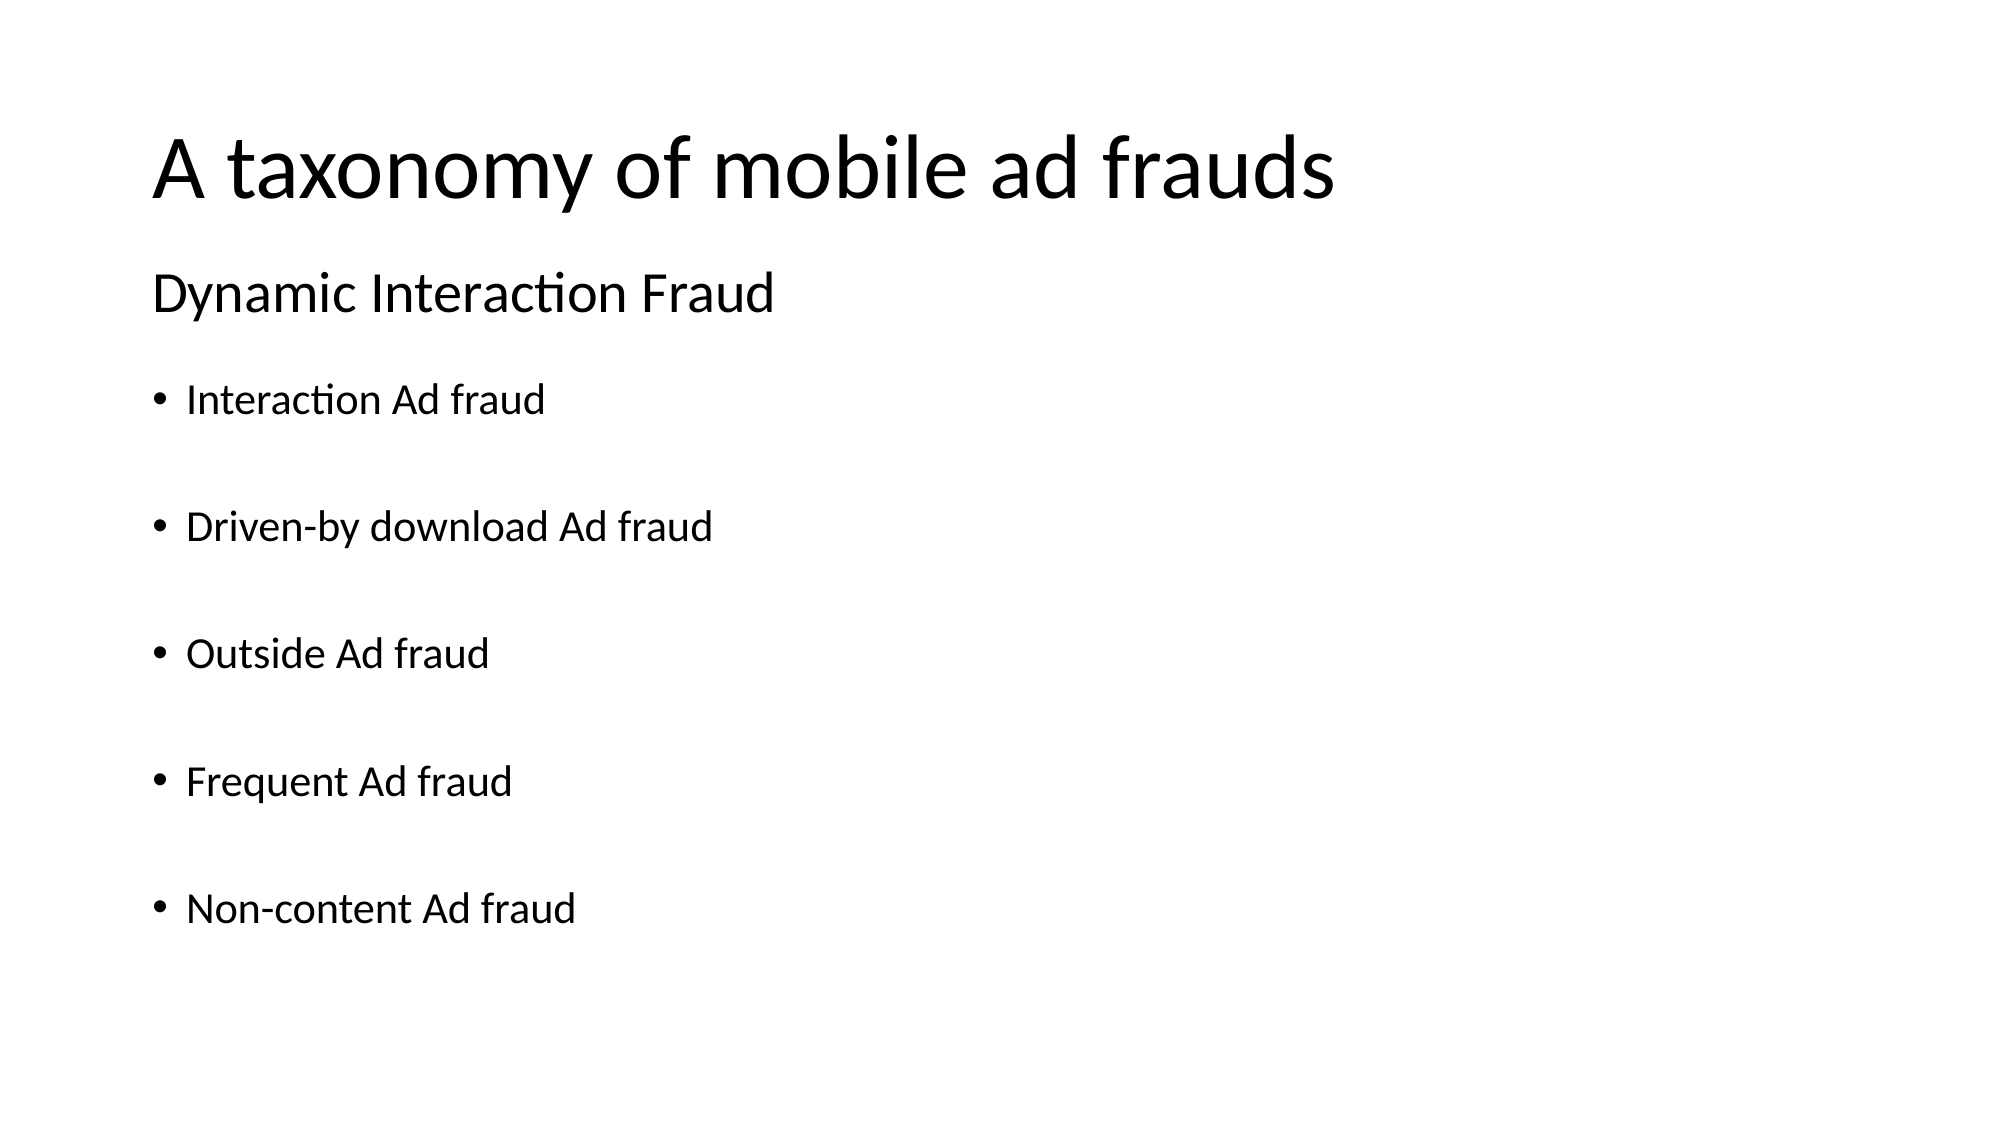

# A taxonomy of mobile ad frauds
Dynamic Interaction Fraud
Interaction Ad fraud

Driven-by download Ad fraud

Outside Ad fraud

Frequent Ad fraud

Non-content Ad fraud